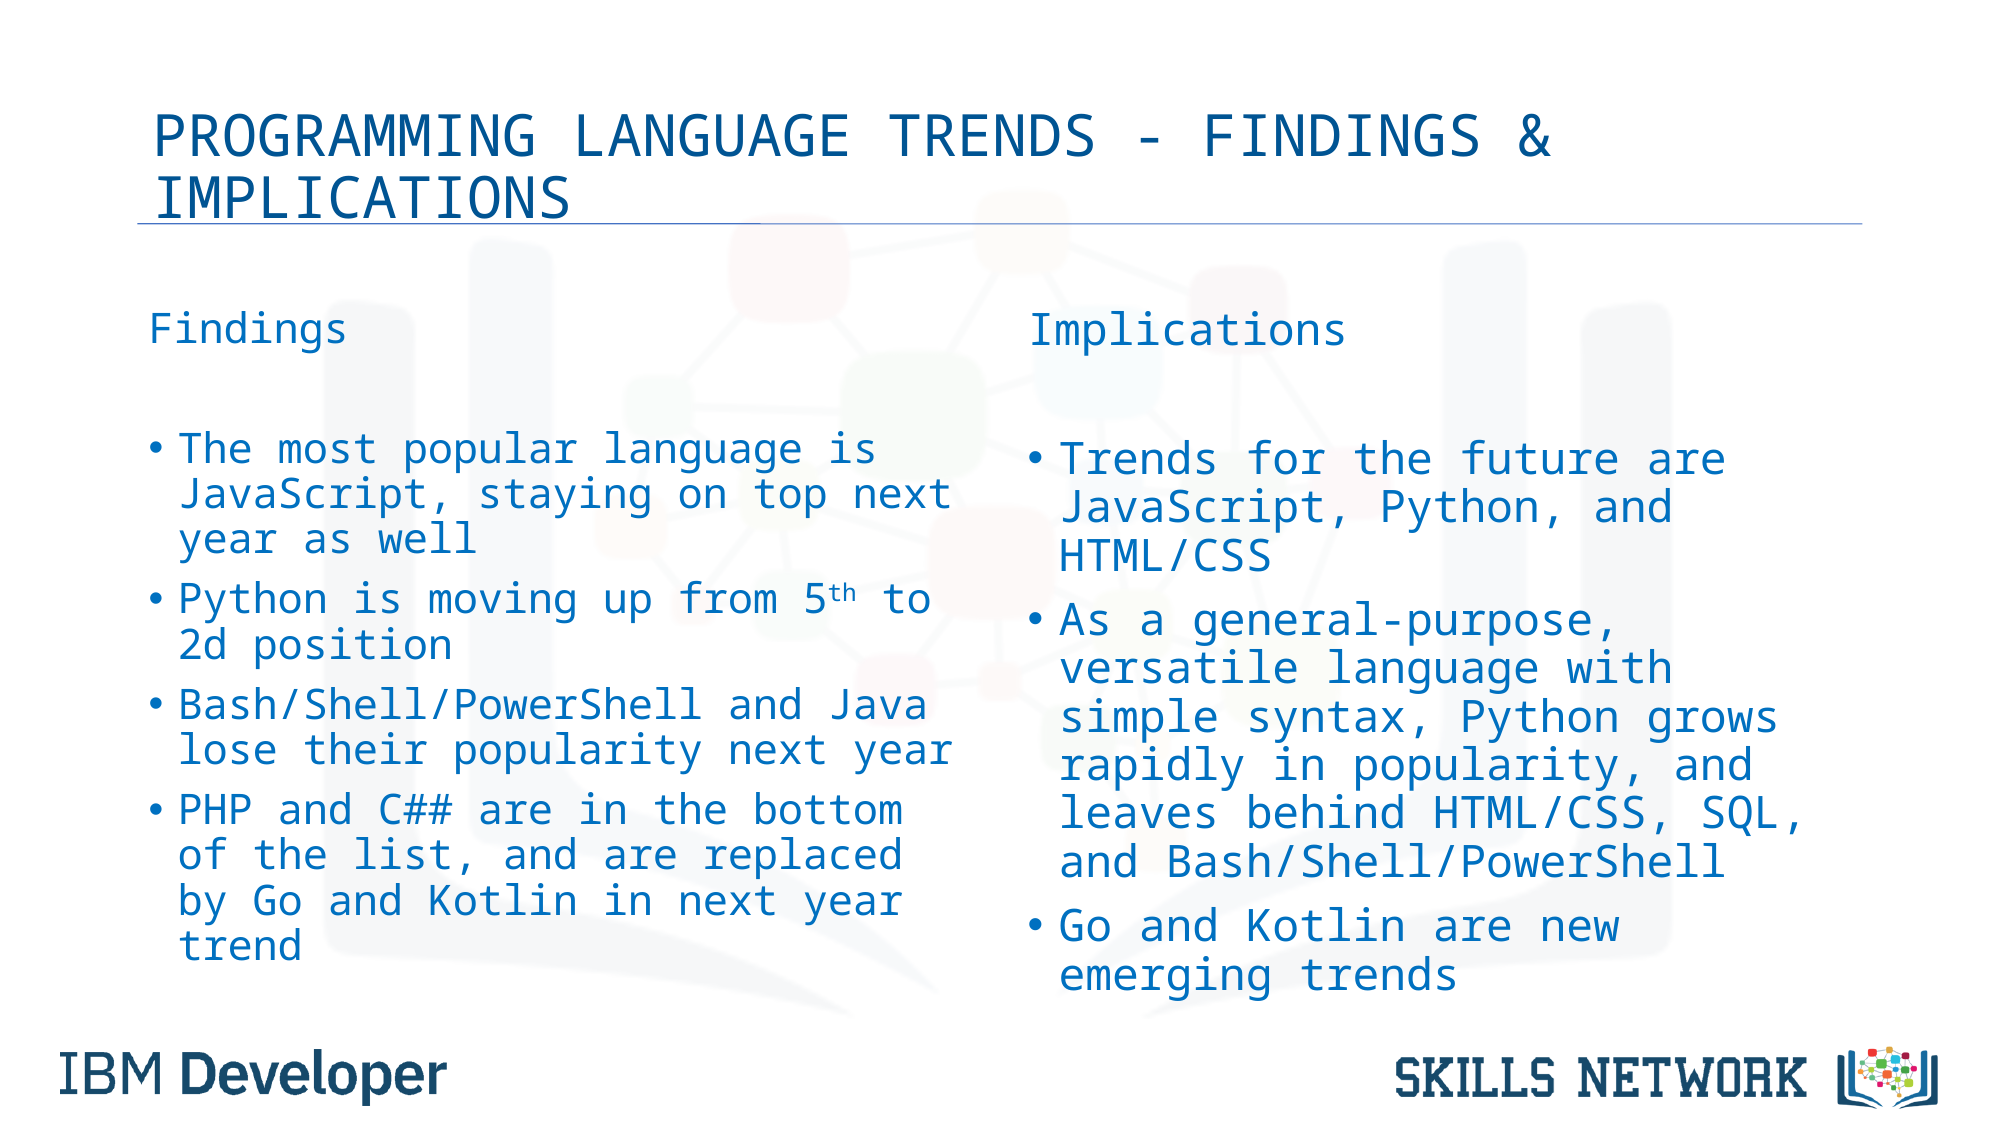

# PROGRAMMING LANGUAGE TRENDS - FINDINGS & IMPLICATIONS
Findings

The most popular language is JavaScript, staying on top next year as well
Python is moving up from 5th to 2d position
Bash/Shell/PowerShell and Java lose their popularity next year
PHP and C## are in the bottom of the list, and are replaced by Go and Kotlin in next year trend

Implications

Trends for the future are JavaScript, Python, and HTML/CSS
As a general-purpose, versatile language with simple syntax, Python grows rapidly in popularity, and leaves behind HTML/CSS, SQL, and Bash/Shell/PowerShell
Go and Kotlin are new emerging trends